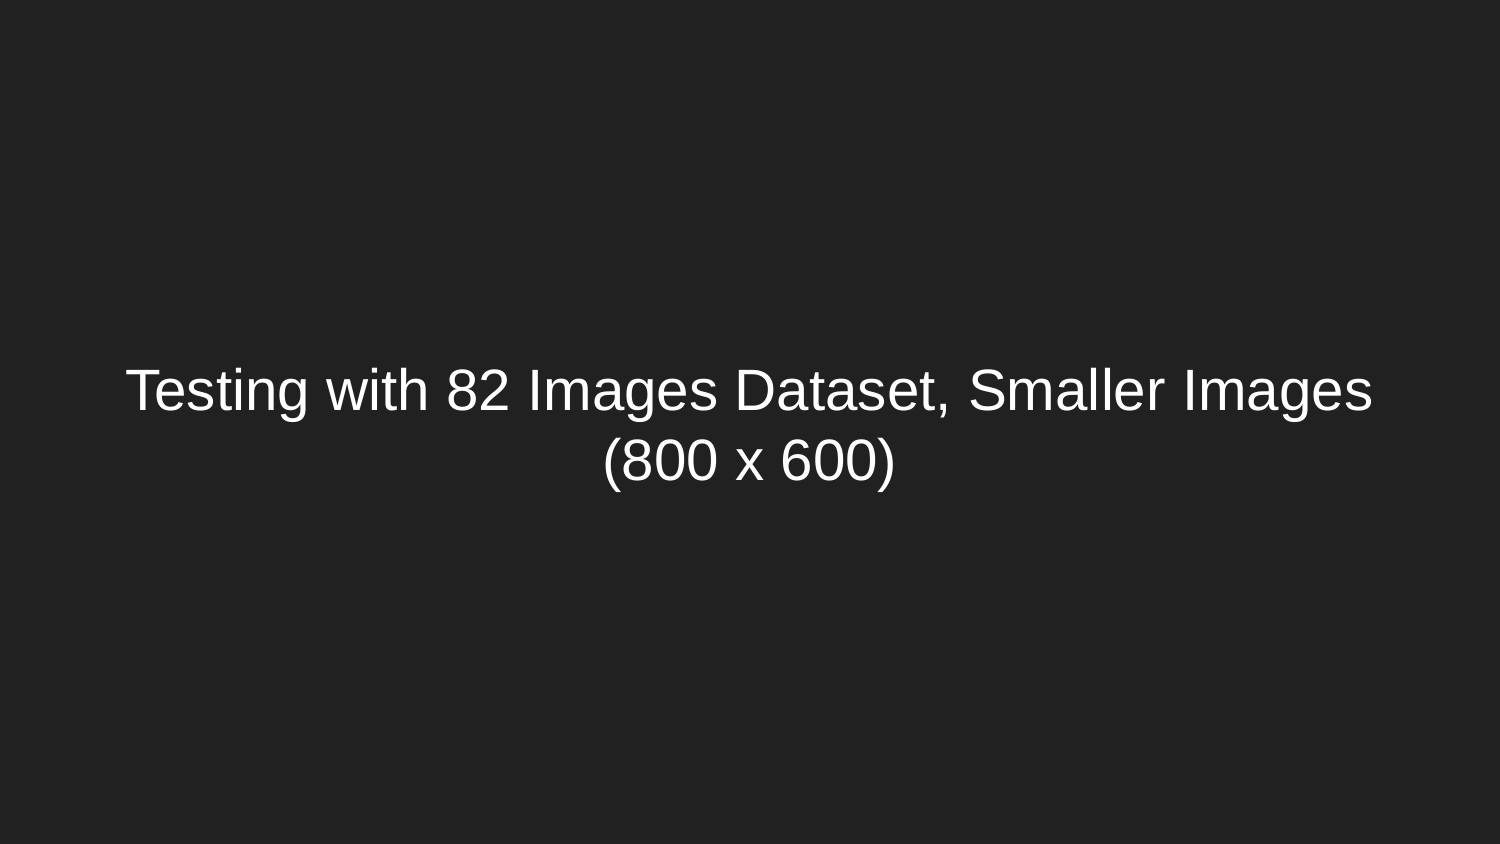

# Testing with 82 Images Dataset, Smaller Images (800 x 600)